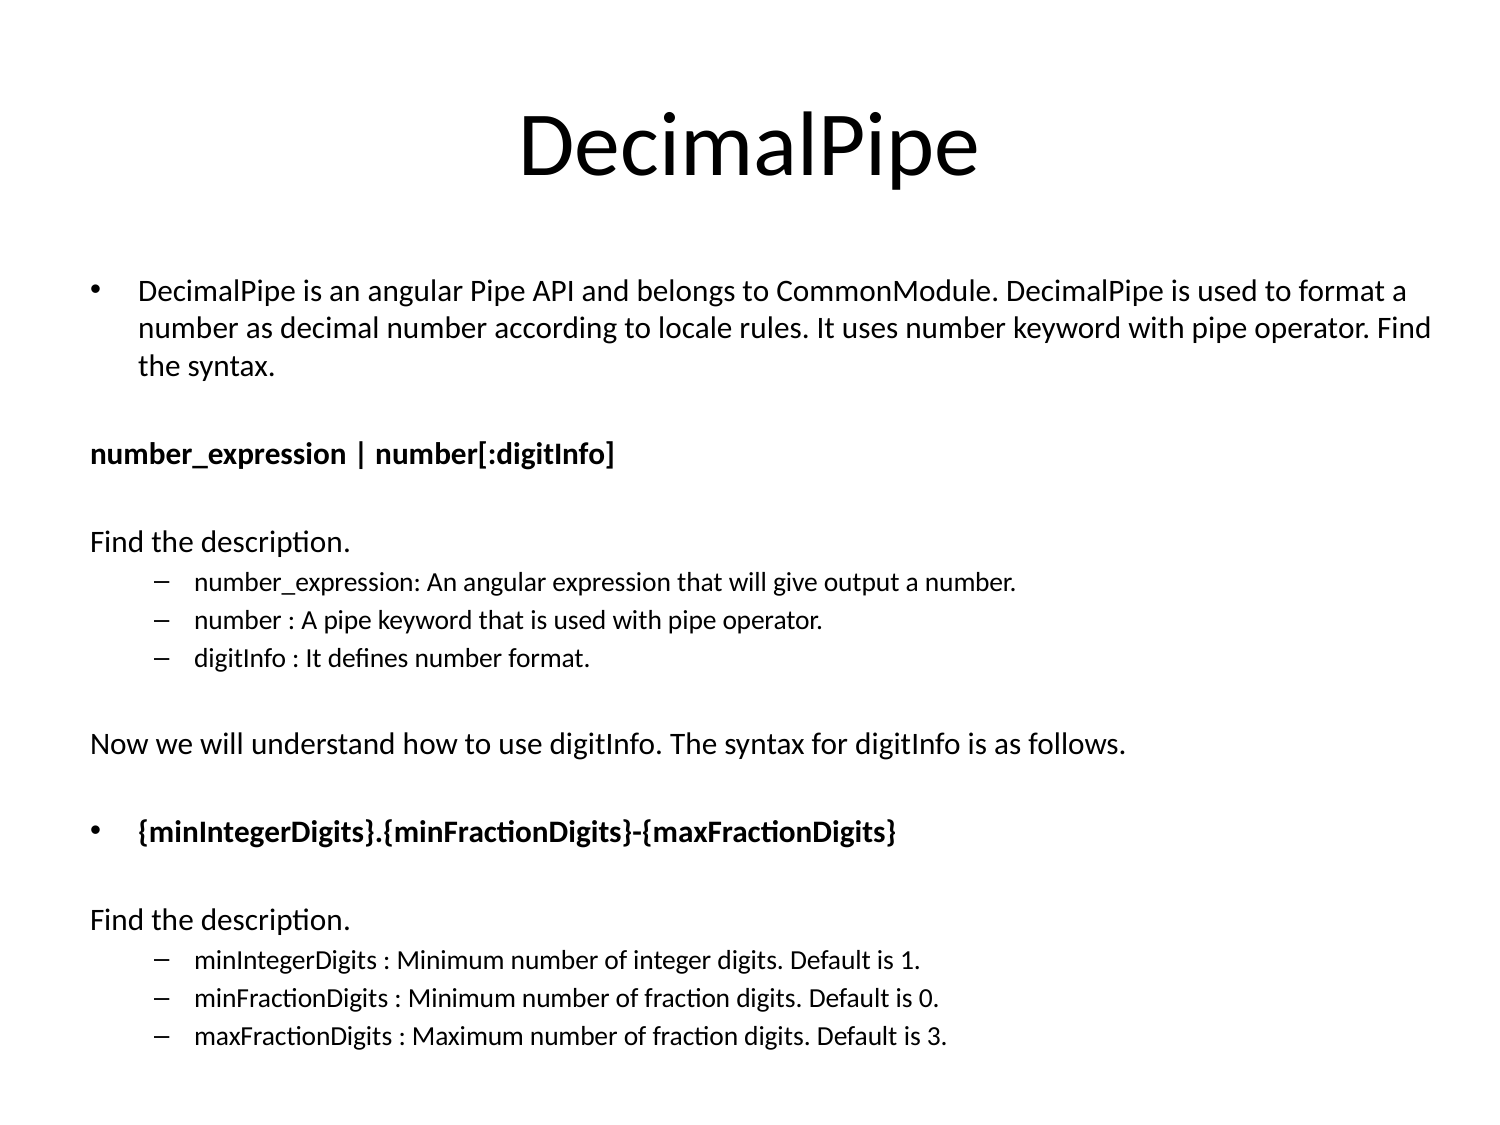

# DecimalPipe
DecimalPipe is an angular Pipe API and belongs to CommonModule. DecimalPipe is used to format a number as decimal number according to locale rules. It uses number keyword with pipe operator. Find the syntax.

number_expression | number[:digitInfo]

Find the description.
number_expression: An angular expression that will give output a number.
number : A pipe keyword that is used with pipe operator.
digitInfo : It defines number format.

Now we will understand how to use digitInfo. The syntax for digitInfo is as follows.

{minIntegerDigits}.{minFractionDigits}-{maxFractionDigits}

Find the description.
minIntegerDigits : Minimum number of integer digits. Default is 1.
minFractionDigits : Minimum number of fraction digits. Default is 0.
maxFractionDigits : Maximum number of fraction digits. Default is 3.